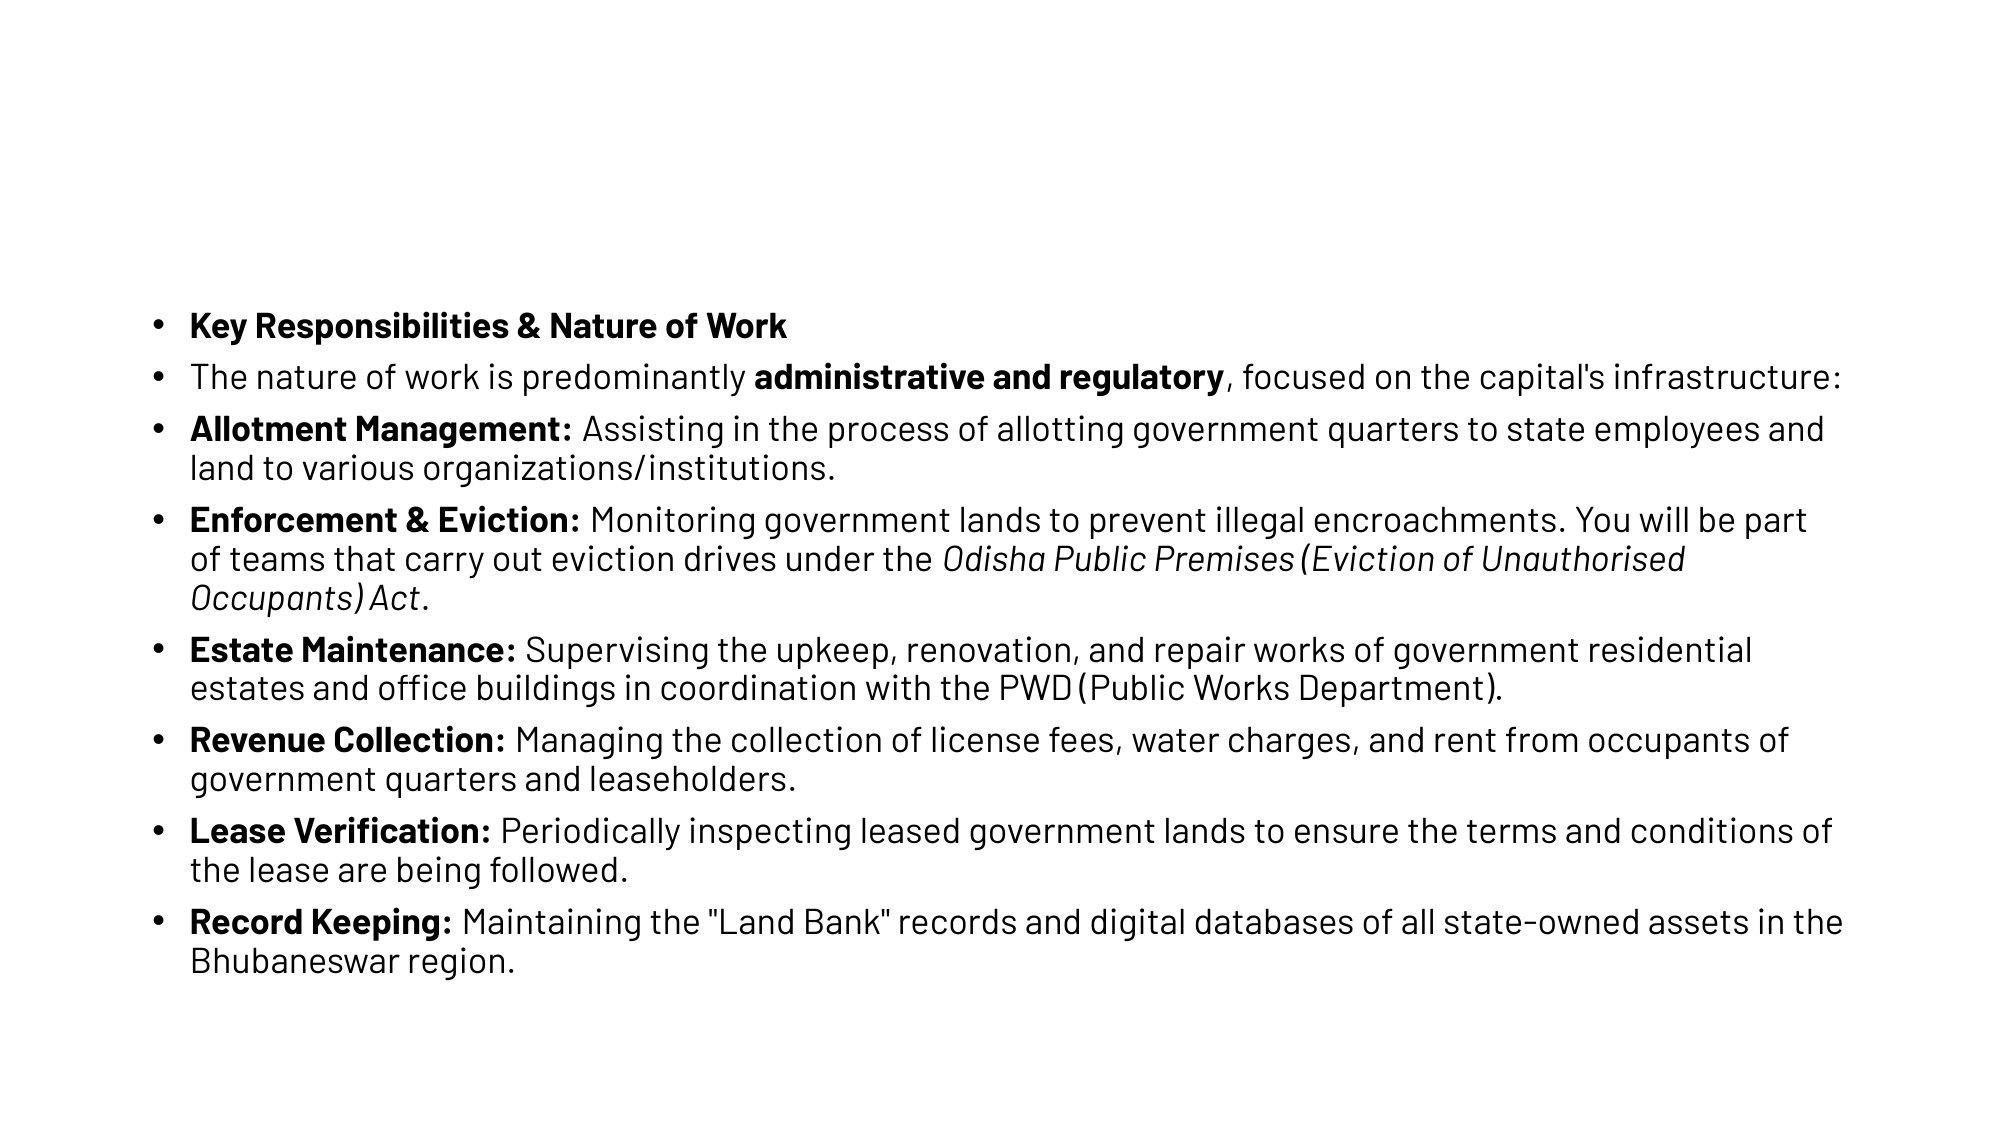

#
Key Responsibilities & Nature of Work
The nature of work is predominantly administrative and regulatory, focused on the capital's infrastructure:
Allotment Management: Assisting in the process of allotting government quarters to state employees and land to various organizations/institutions.
Enforcement & Eviction: Monitoring government lands to prevent illegal encroachments. You will be part of teams that carry out eviction drives under the Odisha Public Premises (Eviction of Unauthorised Occupants) Act.
Estate Maintenance: Supervising the upkeep, renovation, and repair works of government residential estates and office buildings in coordination with the PWD (Public Works Department).
Revenue Collection: Managing the collection of license fees, water charges, and rent from occupants of government quarters and leaseholders.
Lease Verification: Periodically inspecting leased government lands to ensure the terms and conditions of the lease are being followed.
Record Keeping: Maintaining the "Land Bank" records and digital databases of all state-owned assets in the Bhubaneswar region.